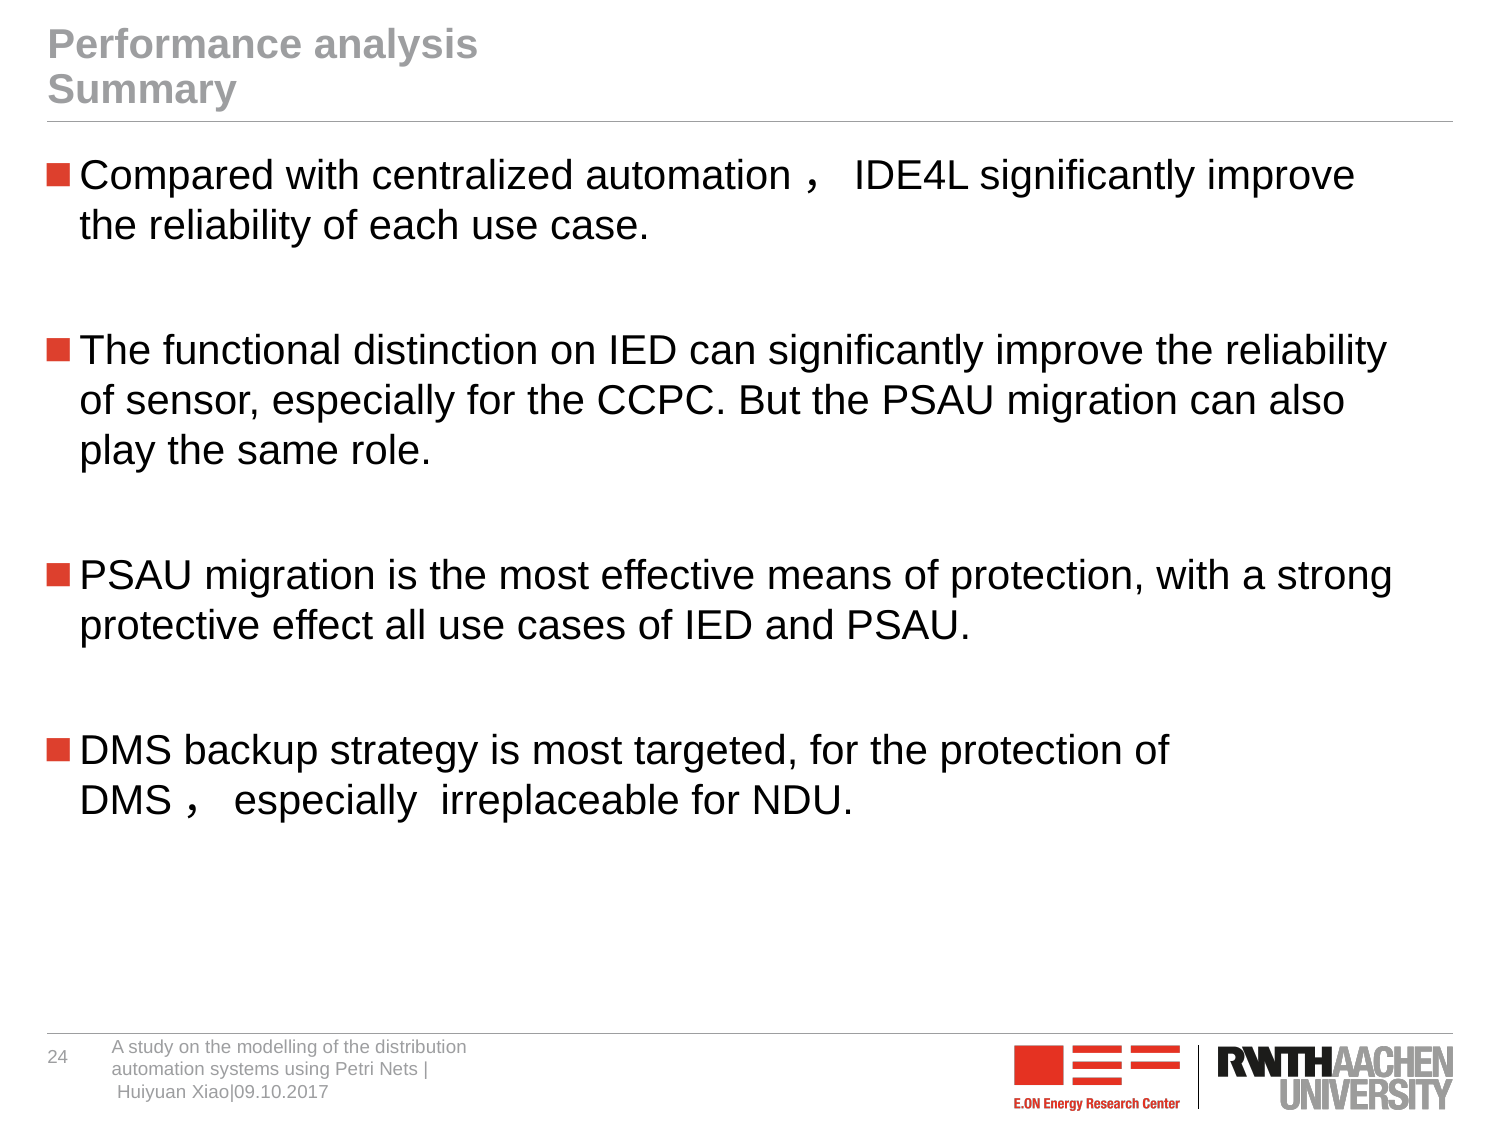

# Performance analysis Summary
Compared with centralized automation，IDE4L significantly improve the reliability of each use case.

The functional distinction on IED can significantly improve the reliability of sensor, especially for the CCPC. But the PSAU migration can also play the same role.

PSAU migration is the most effective means of protection, with a strong protective effect all use cases of IED and PSAU.

DMS backup strategy is most targeted, for the protection of DMS，especially  irreplaceable for NDU.